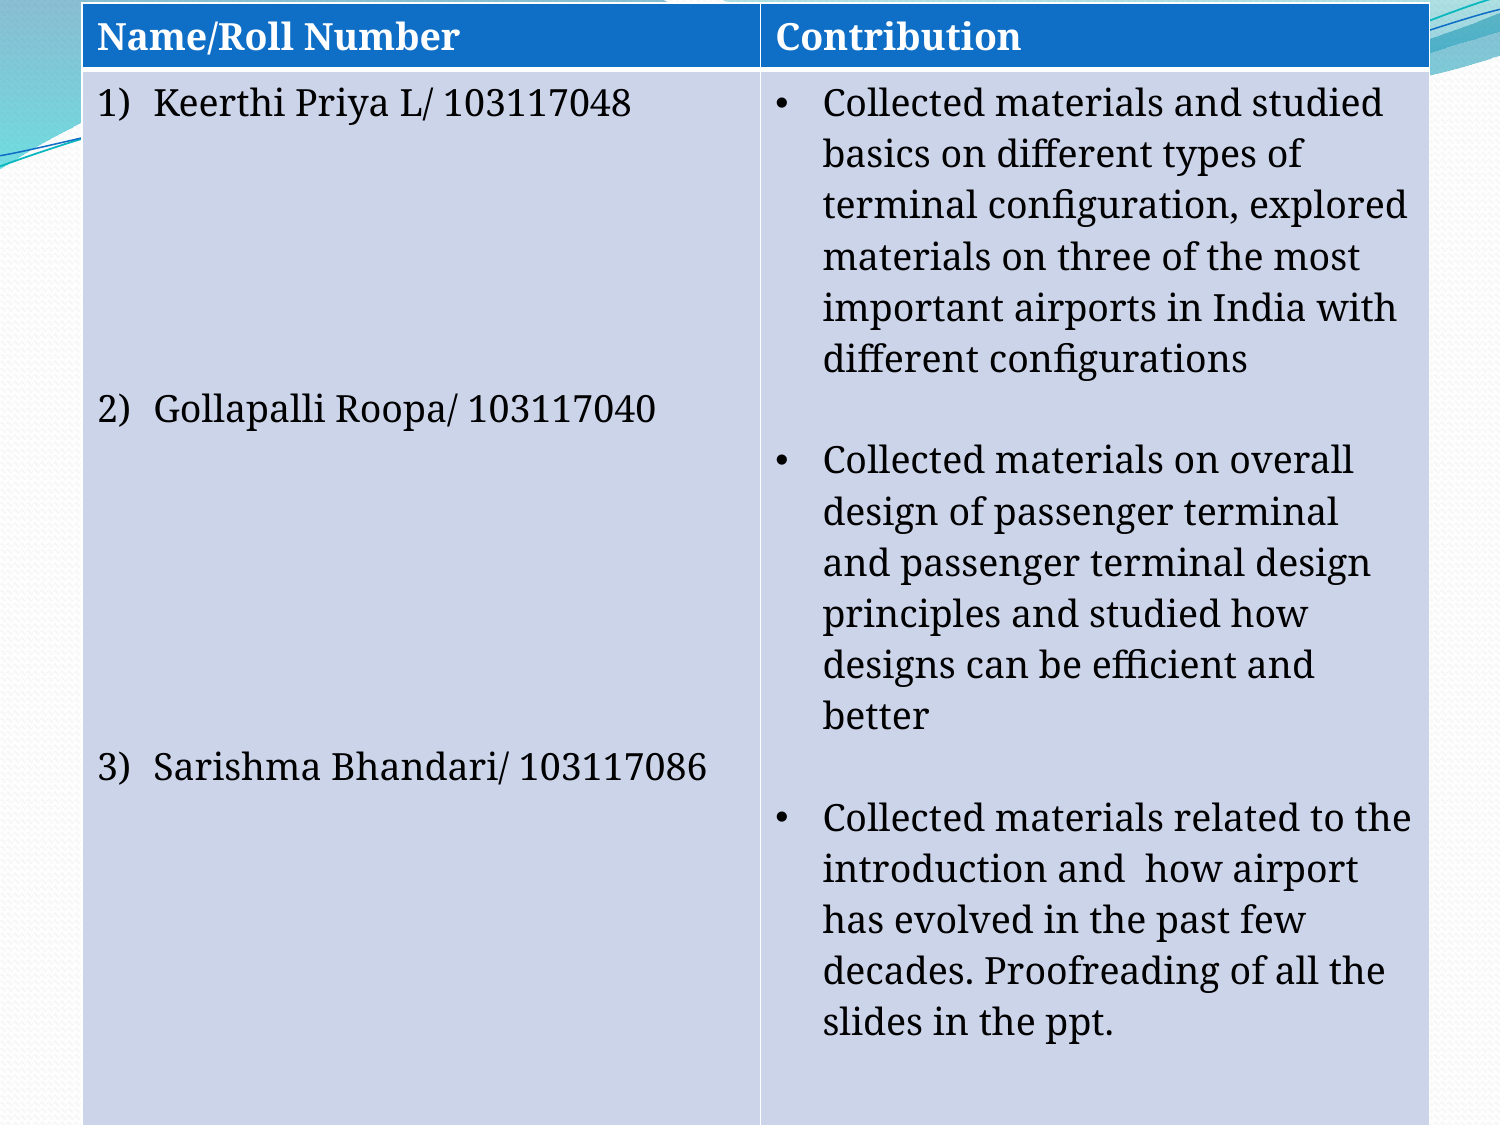

| Name/Roll Number | Contribution |
| --- | --- |
| Keerthi Priya L/ 103117048 Gollapalli Roopa/ 103117040 Sarishma Bhandari/ 103117086 | Collected materials and studied basics on different types of terminal configuration, explored materials on three of the most important airports in India with different configurations Collected materials on overall design of passenger terminal and passenger terminal design principles and studied how designs can be efficient and better Collected materials related to the introduction and how airport has evolved in the past few decades. Proofreading of all the slides in the ppt. |